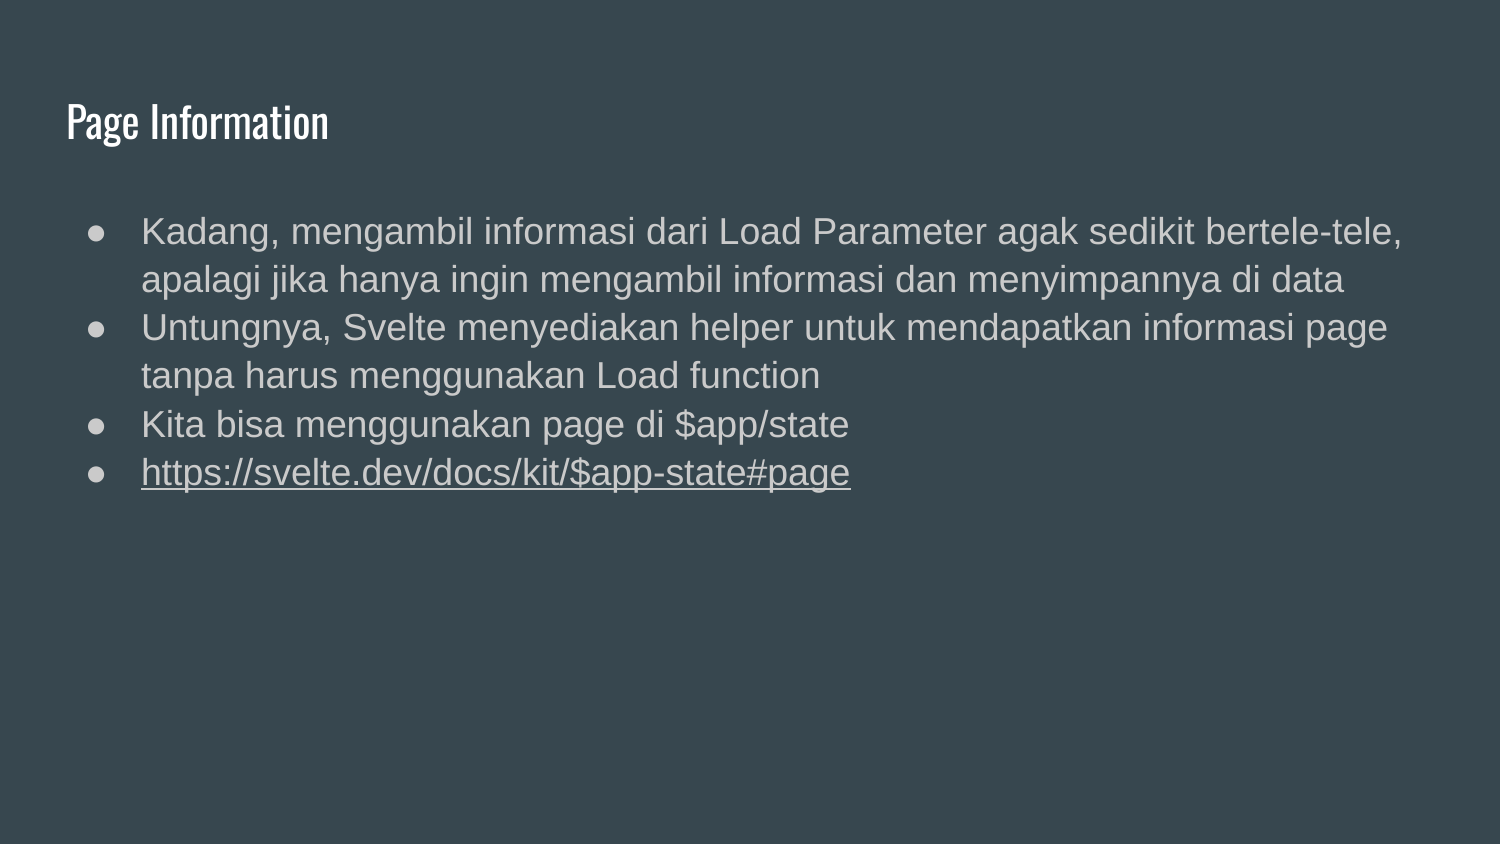

# Page Information
Kadang, mengambil informasi dari Load Parameter agak sedikit bertele-tele, apalagi jika hanya ingin mengambil informasi dan menyimpannya di data
Untungnya, Svelte menyediakan helper untuk mendapatkan informasi page tanpa harus menggunakan Load function
Kita bisa menggunakan page di $app/state
https://svelte.dev/docs/kit/$app-state#page